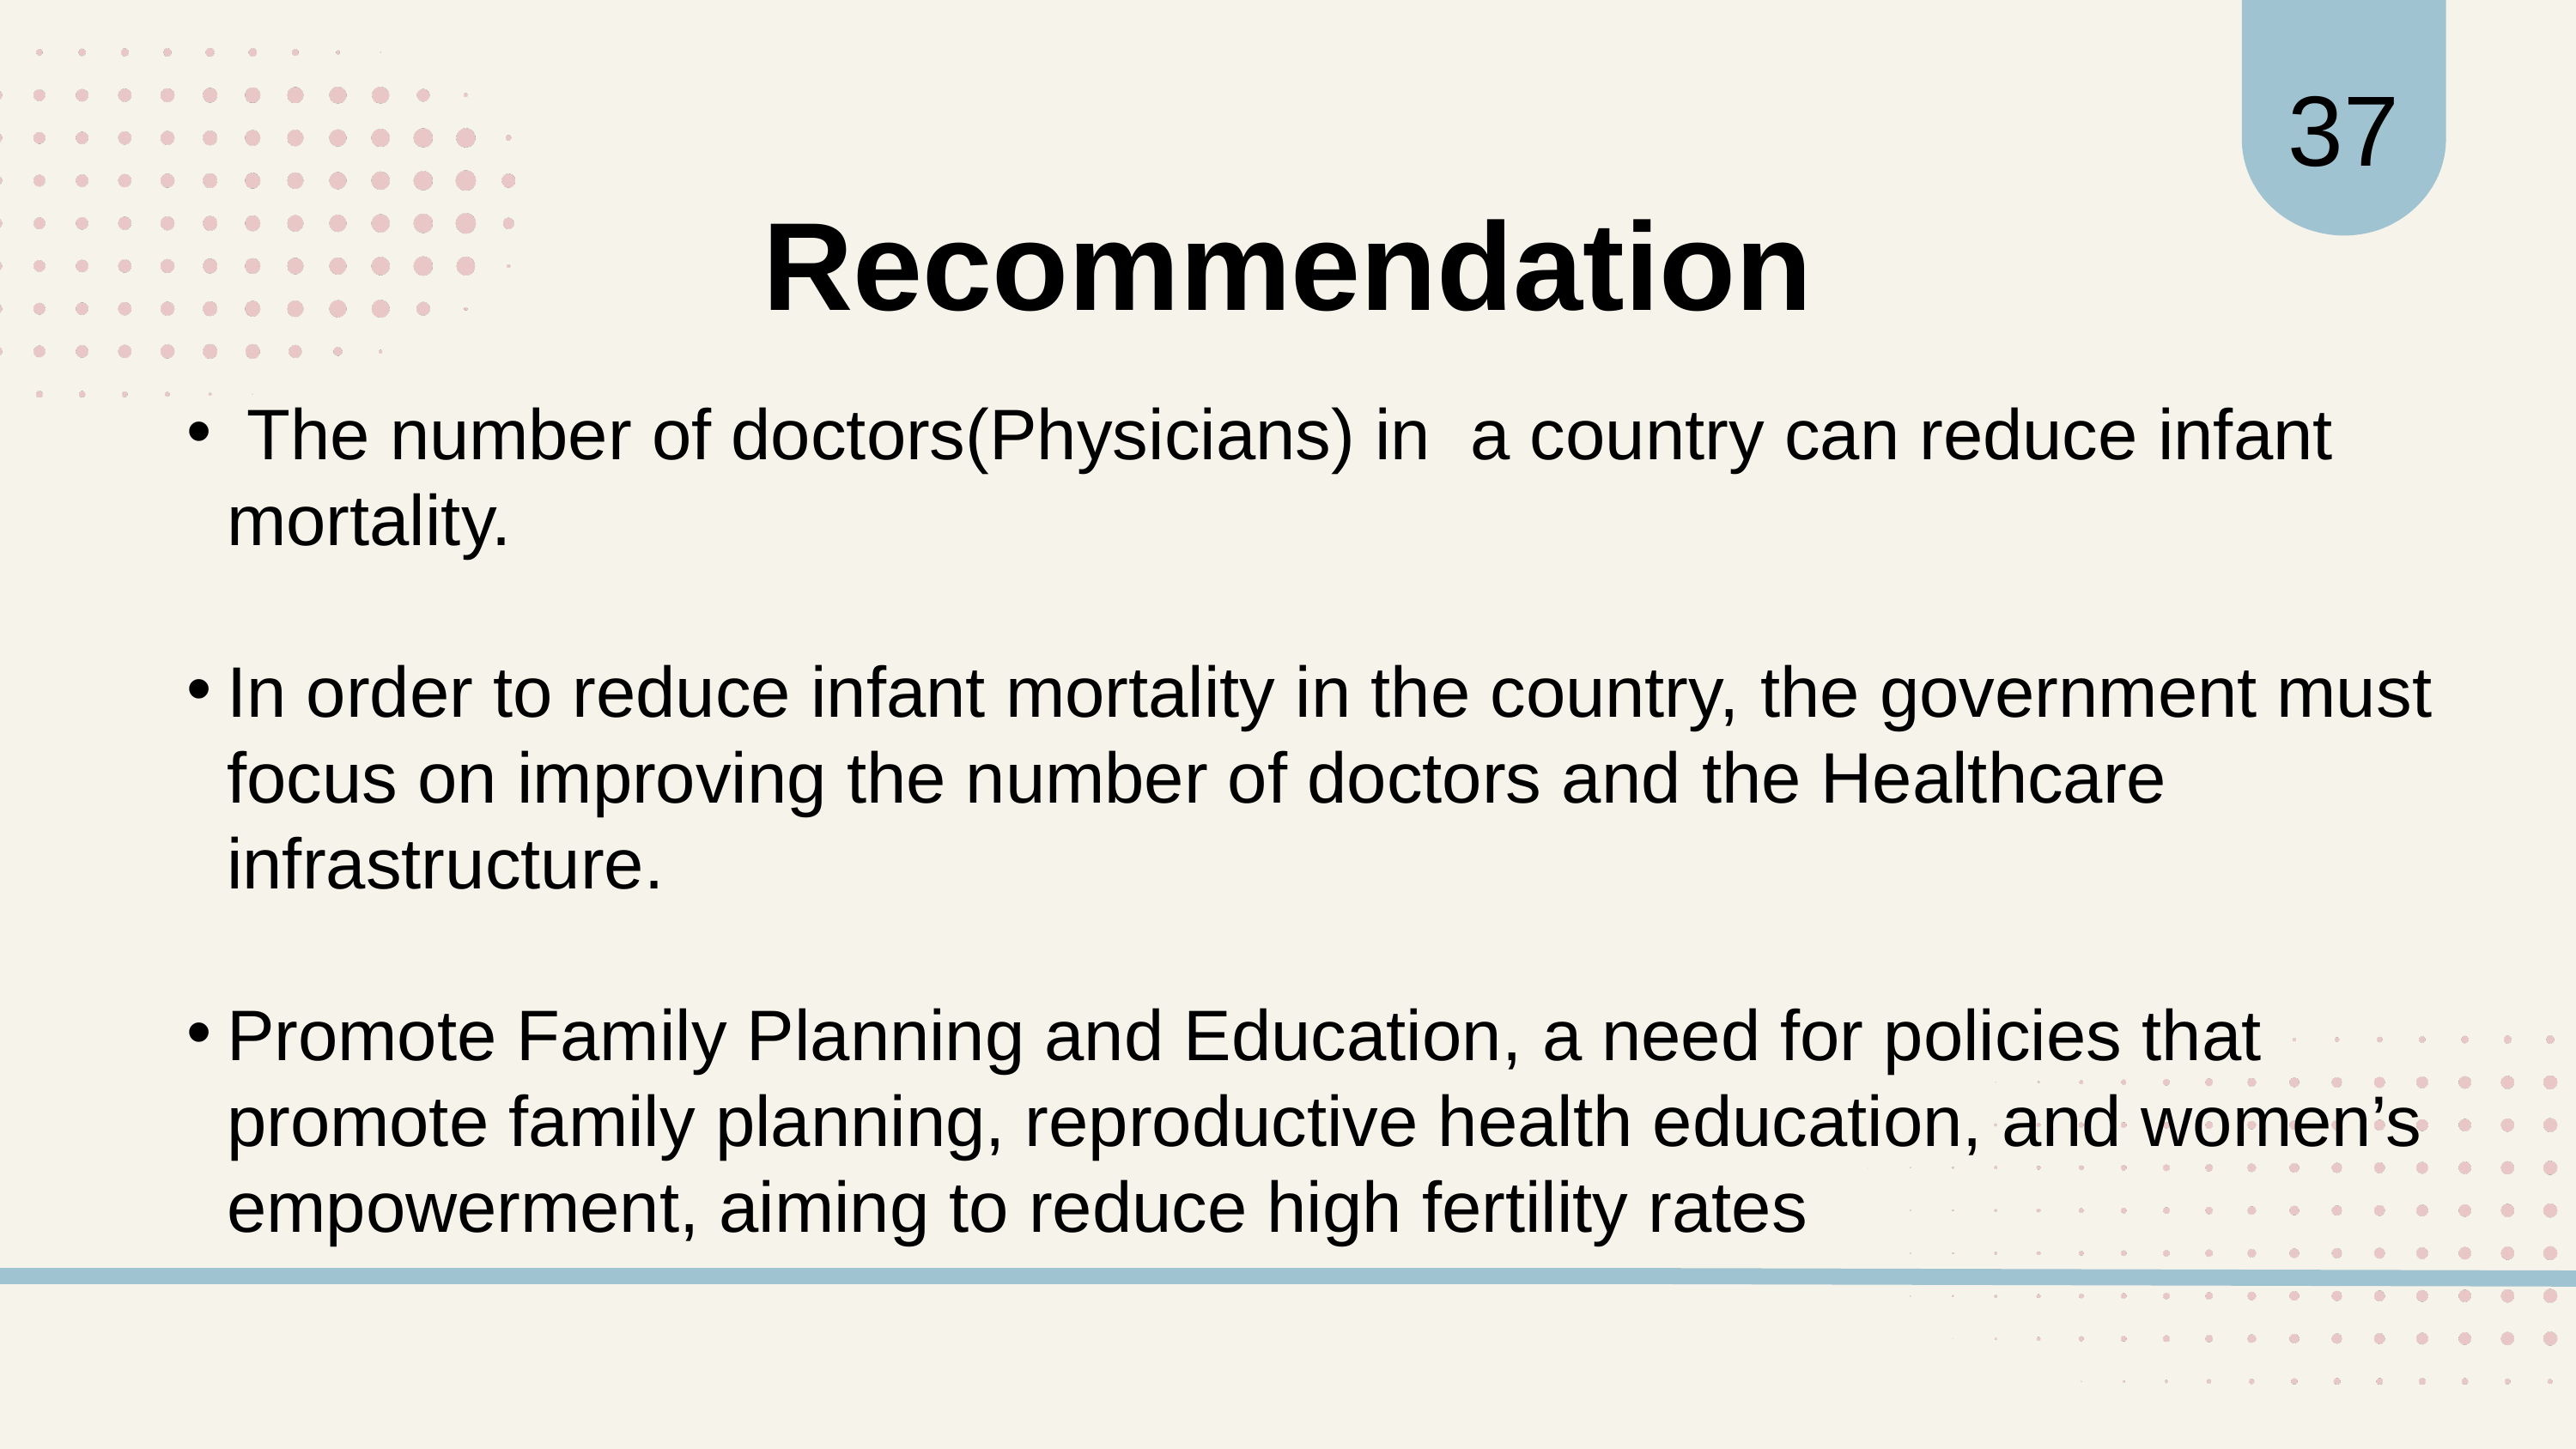

37

Recommendation
 The number of doctors(Physicians) in  a country can reduce infant mortality.

In order to reduce infant mortality in the country, the government must focus on improving the number of doctors and the Healthcare infrastructure.

Promote Family Planning and Education, a need for policies that promote family planning, reproductive health education, and women’s empowerment, aiming to reduce high fertility rates